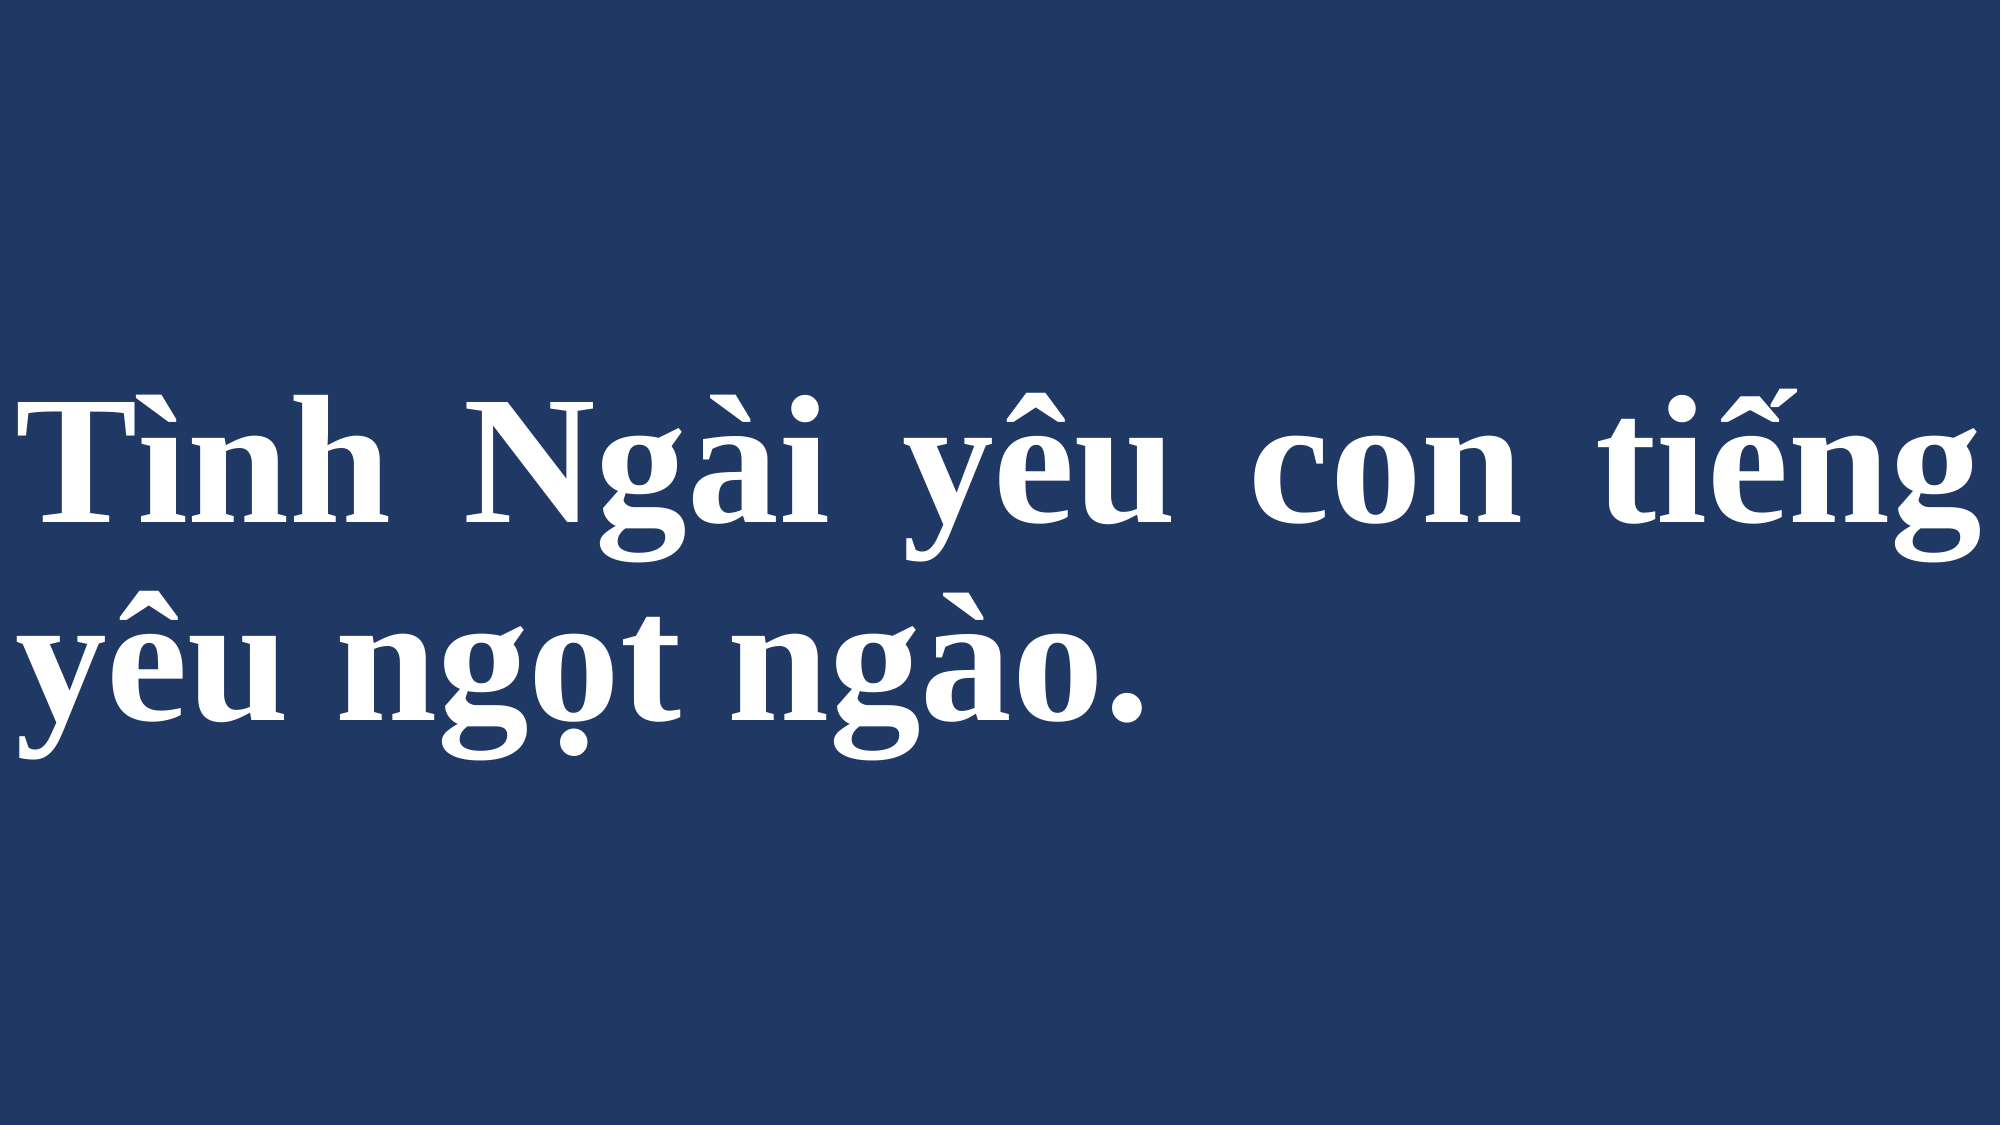

# Tình Ngài yêu con tiếng yêu ngọt ngào.